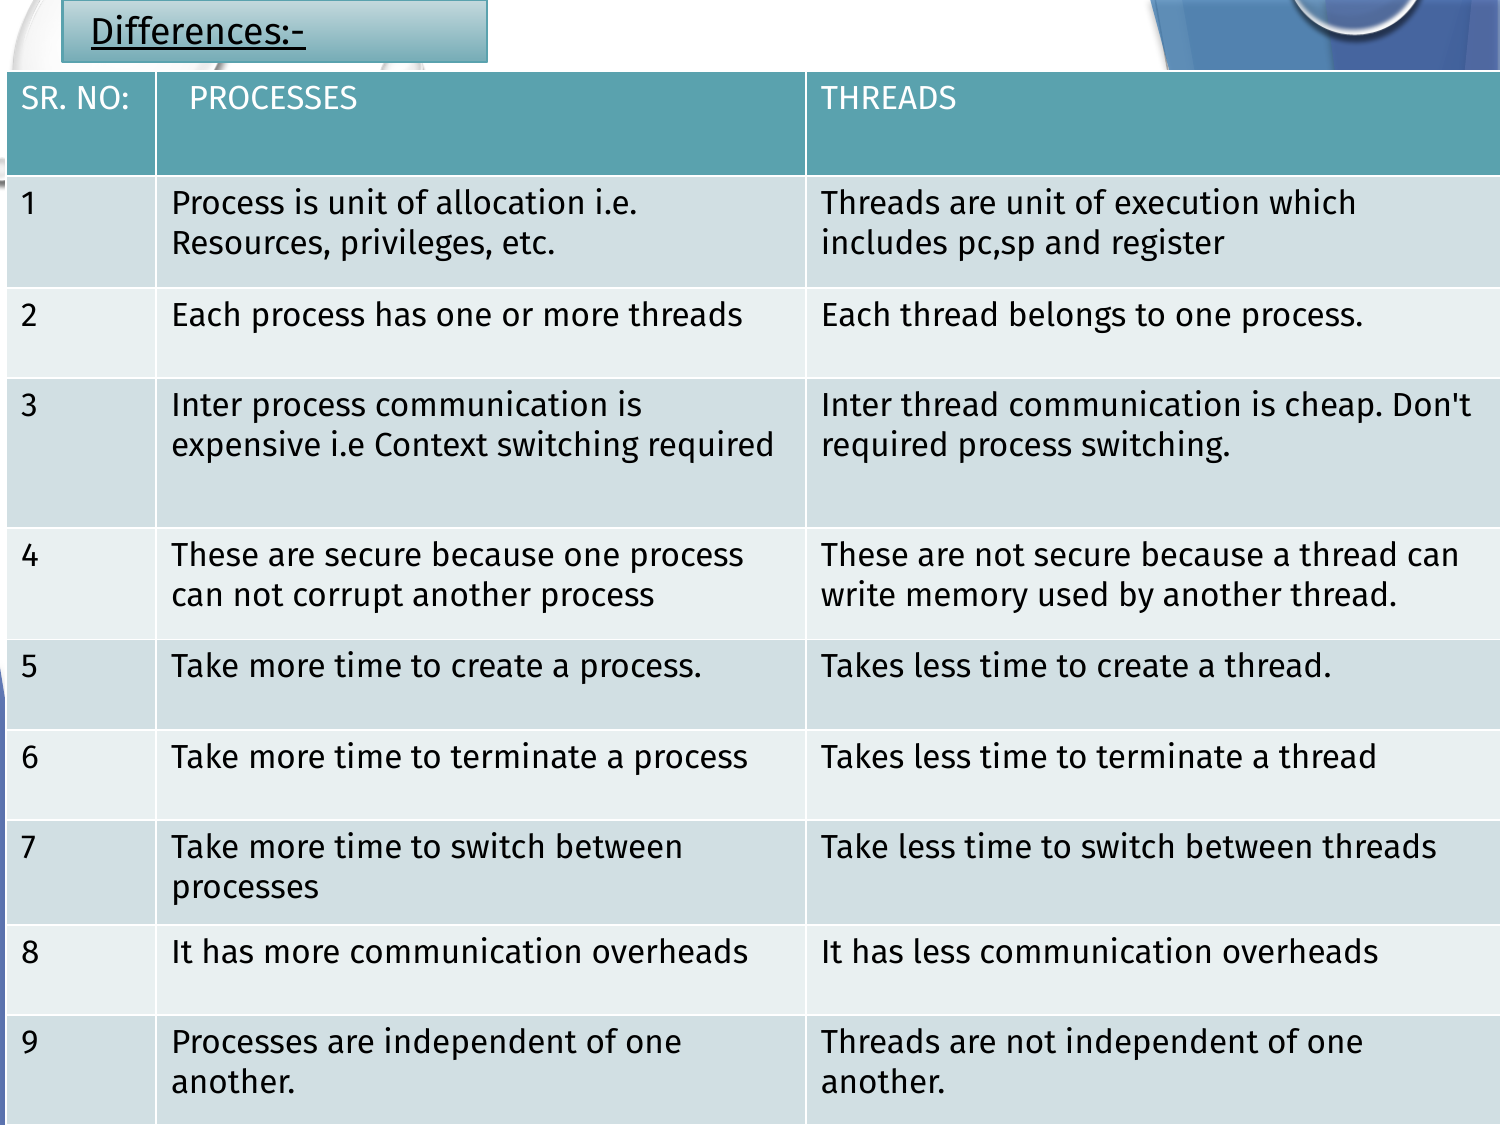

Differences:-

| SR. NO: | PROCESSES | THREADS |
| --- | --- | --- |
| 1 | Process is unit of allocation i.e. Resources, privileges, etc. | Threads are unit of execution which includes pc,sp and register |
| 2 | Each process has one or more threads | Each thread belongs to one process. |
| 3 | Inter process communication is expensive i.e Context switching required | Inter thread communication is cheap. Don't required process switching. |
| 4 | These are secure because one process can not corrupt another process | These are not secure because a thread can write memory used by another thread. |
| 5 | Take more time to create a process. | Takes less time to create a thread. |
| 6 | Take more time to terminate a process | Takes less time to terminate a thread |
| 7 | Take more time to switch between processes | Take less time to switch between threads |
| 8 | It has more communication overheads | It has less communication overheads |
| 9 | Processes are independent of one another. | Threads are not independent of one another. |